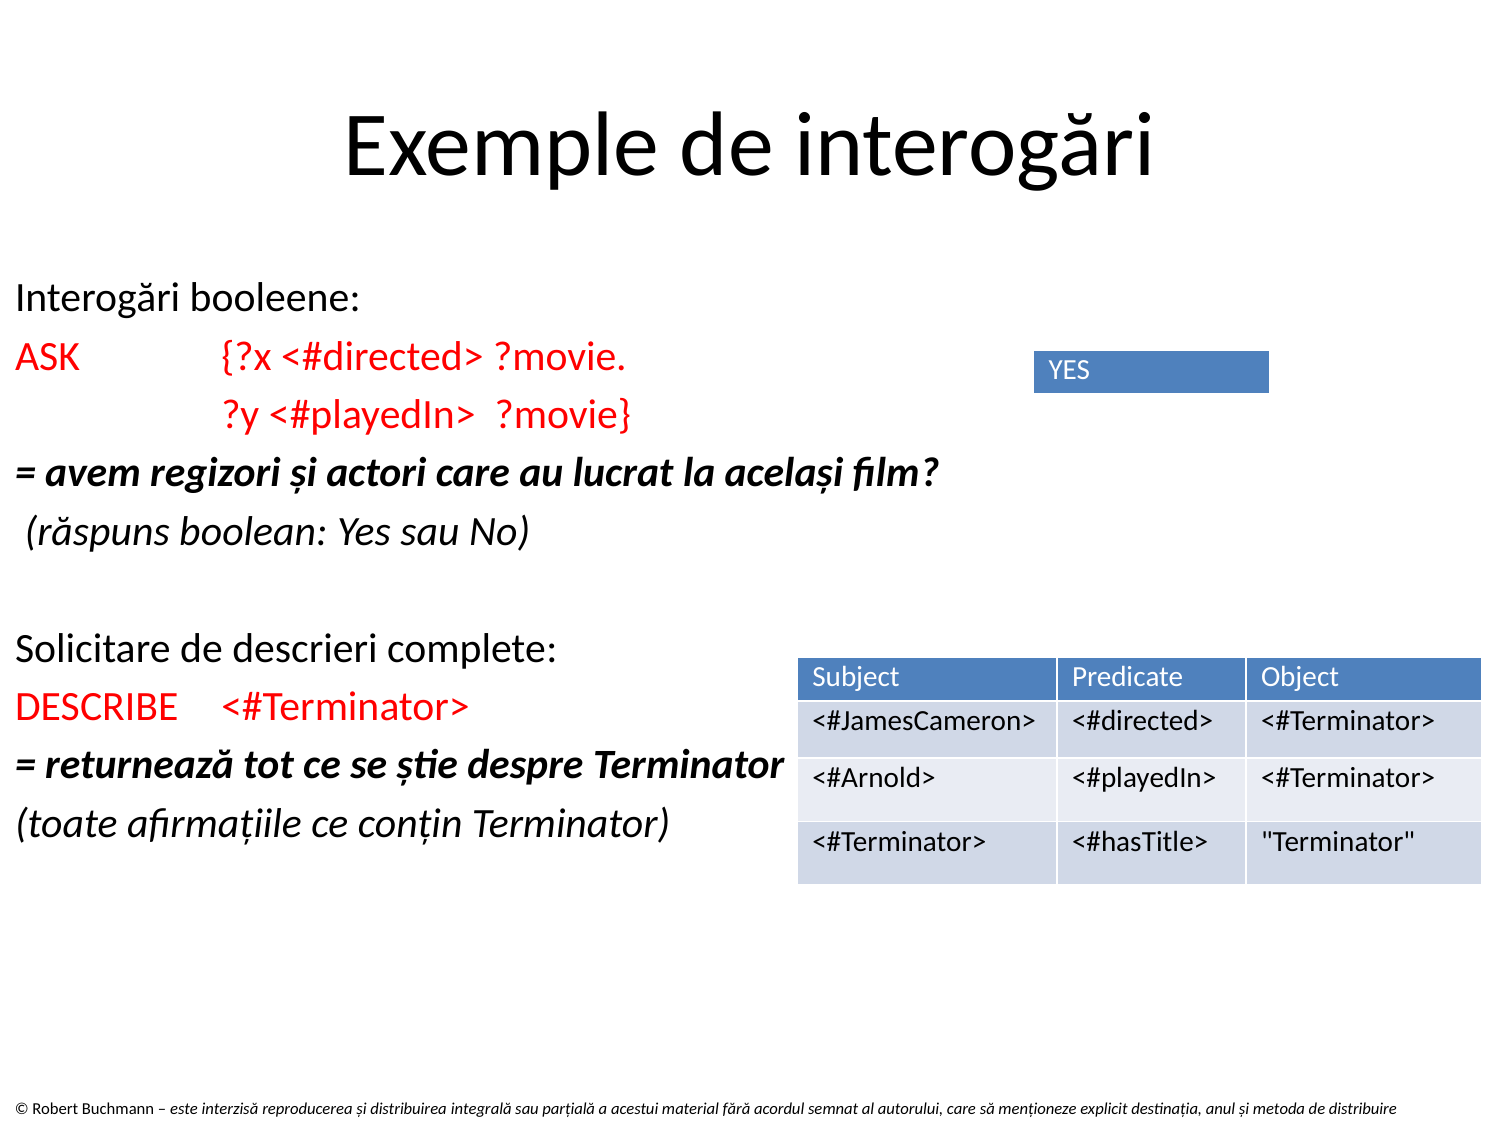

# Exemple de interogări
Interogări booleene:
ASK	{?x <#directed> ?movie.
		?y <#playedIn>  ?movie}
= avem regizori și actori care au lucrat la același film?
 (răspuns boolean: Yes sau No)

Solicitare de descrieri complete:
DESCRIBE	<#Terminator>
= returnează tot ce se știe despre Terminator
(toate afirmațiile ce conțin Terminator)

| YES |
| --- |
| Subject | Predicate | Object |
| --- | --- | --- |
| <#JamesCameron> | <#directed> | <#Terminator> |
| <#Arnold> | <#playedIn> | <#Terminator> |
| <#Terminator> | <#hasTitle> | "Terminator" |